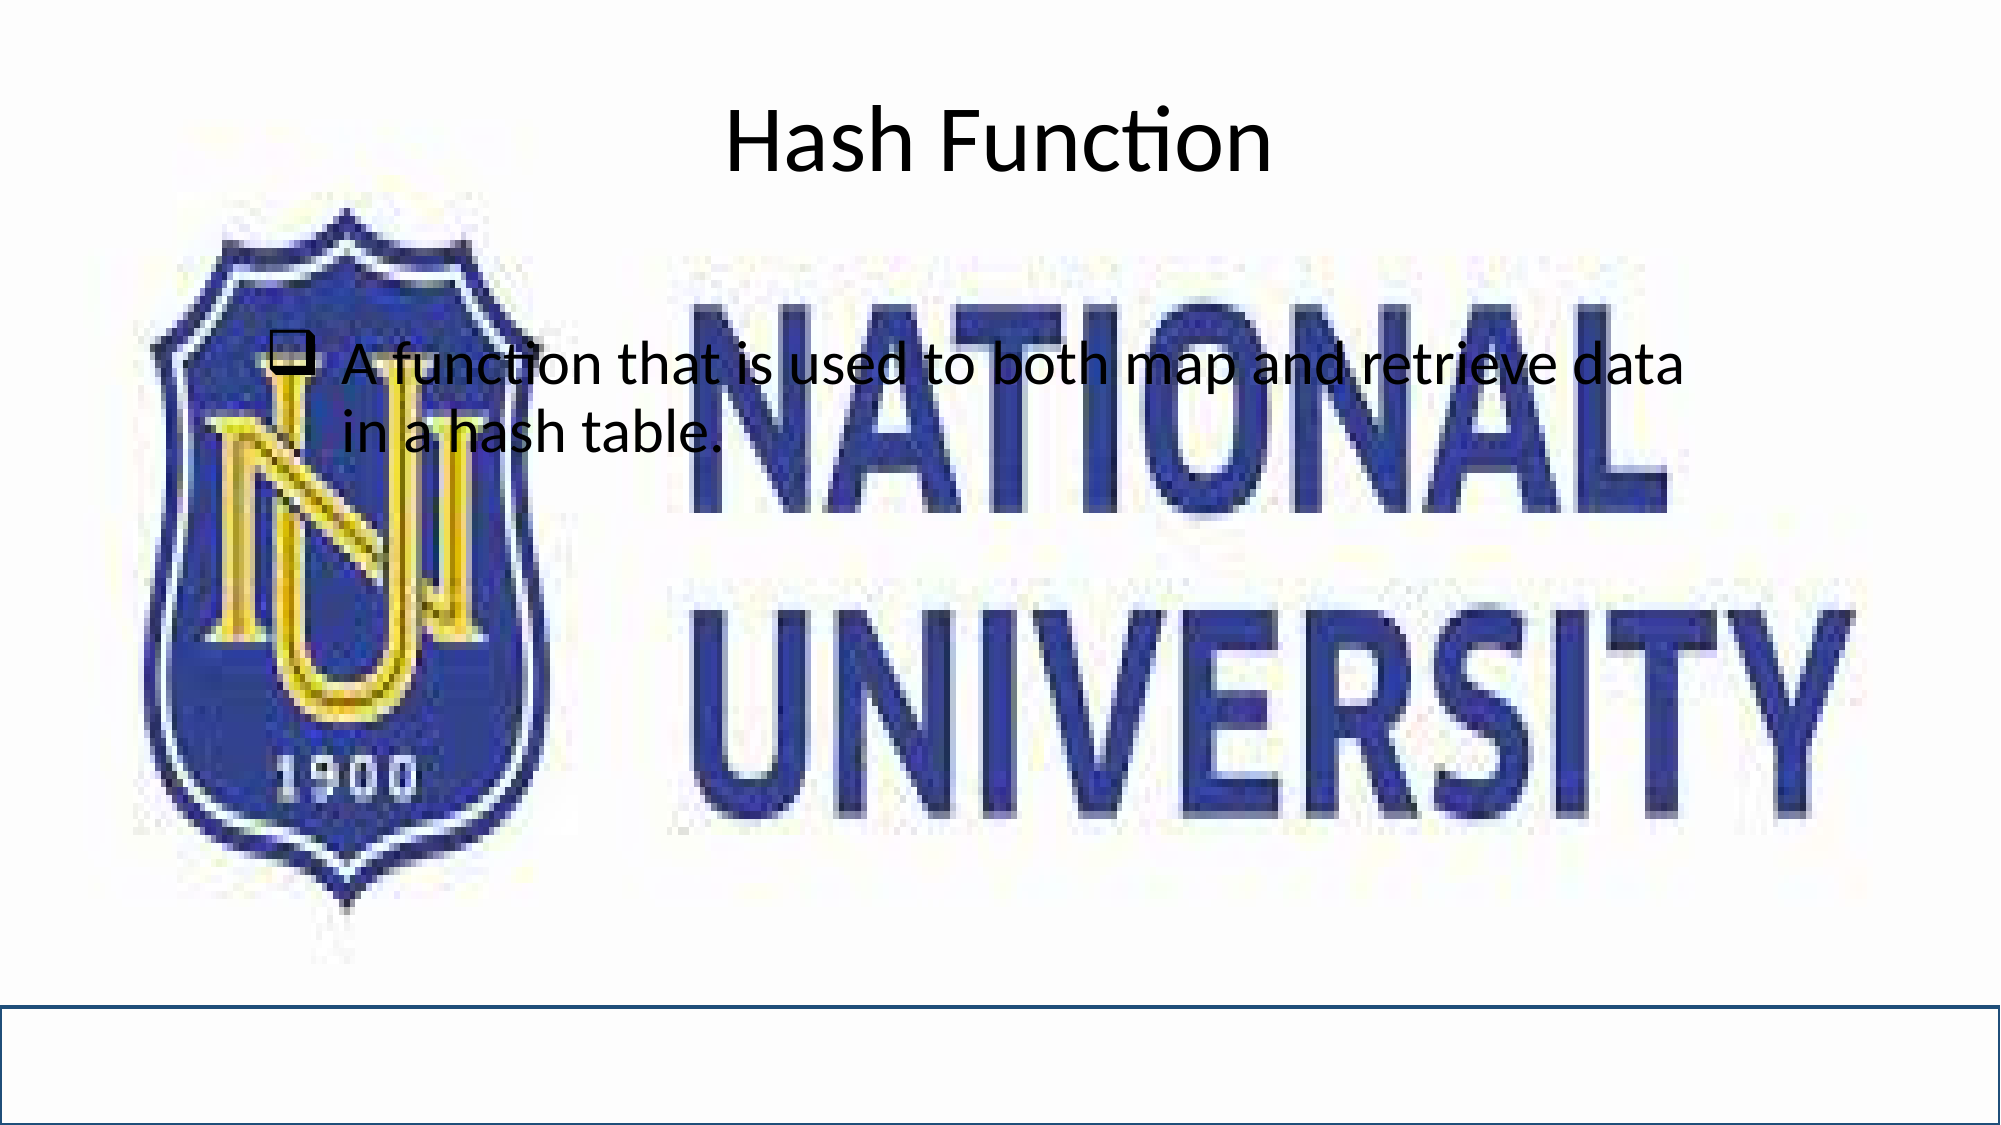

# Hash Function

A function that is used to both map and retrieve data in a hash table.